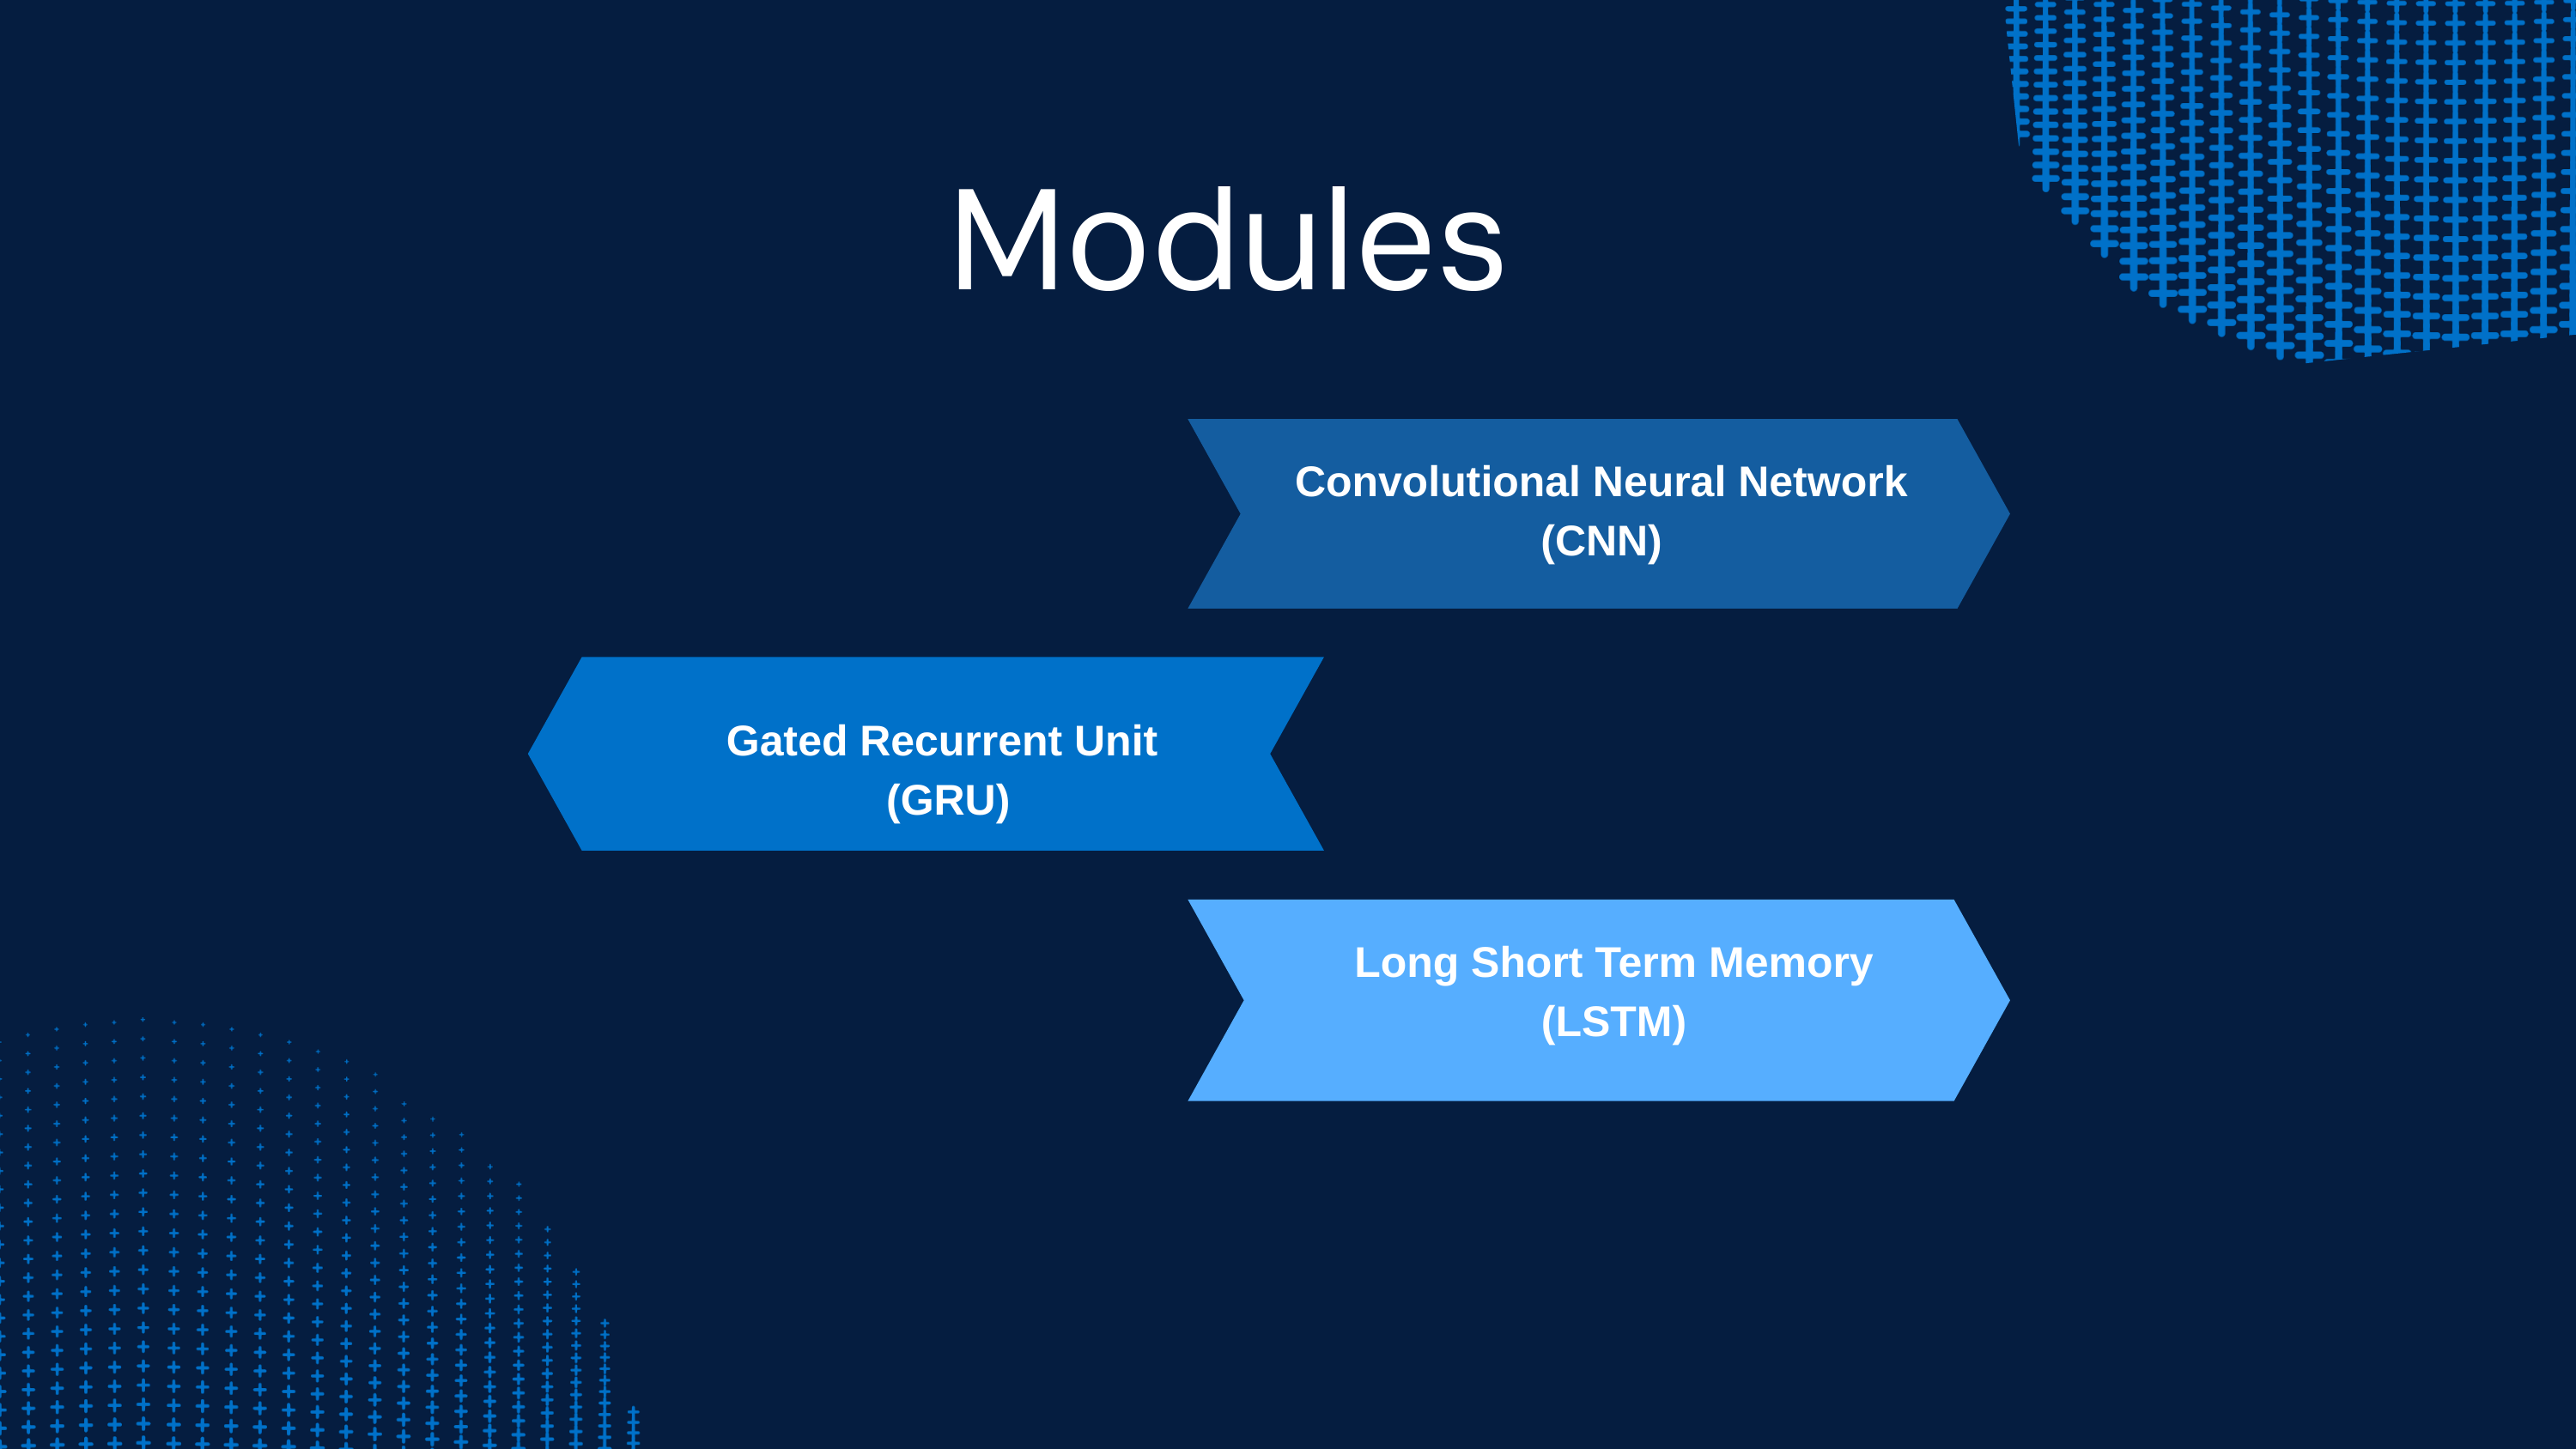

Modules

Convolutional Neural Network
(CNN)

Gated Recurrent Unit
(GRU)

Long Short Term Memory
(LSTM)